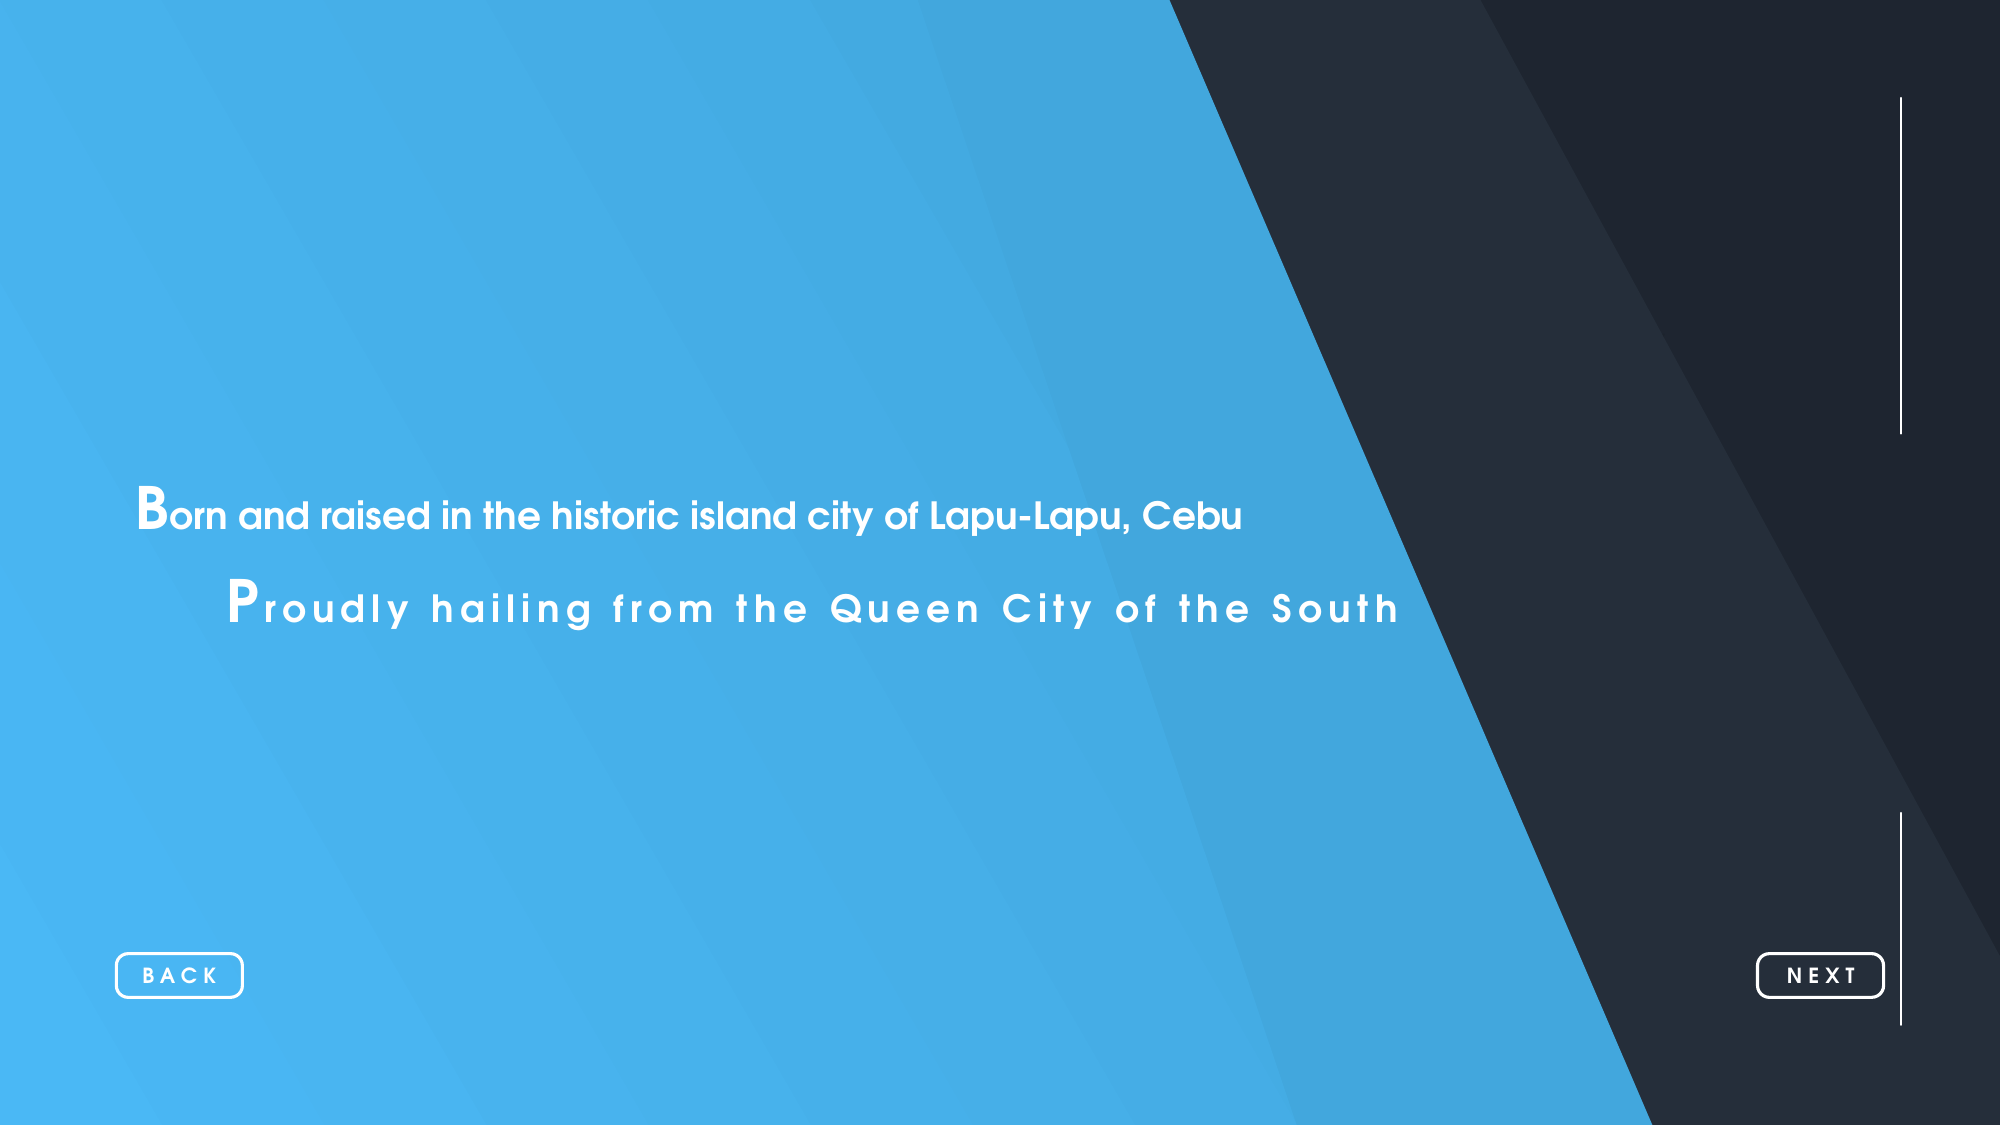

UNIVERSITY
LOGO

THESIS
PRELIMINARY
Sed ut perspiciatis unde omnis iste natus error sit voluptatem accusantium doloremque laudantium, totam rem aperiam, eaque ipsa quae ab illo inventore veritatis et quasi architecto beatae vitae dicta sunt explicabo.
PRESENTATION
Sed ut perspiciatis unde omnis iste natus error sit voluptatem accusantium doloremque laudantium, totam rem aperiam, eaque ipsa quae ab illo inventore veritatis et quasi architecto beatae vitae dicta sunt explicabo.
Born and raised in the historic island city of Lapu-Lapu, Cebu
Proudly hailing from the Queen City of the South
UNIVERSITY
NAME
BACK
NEXT